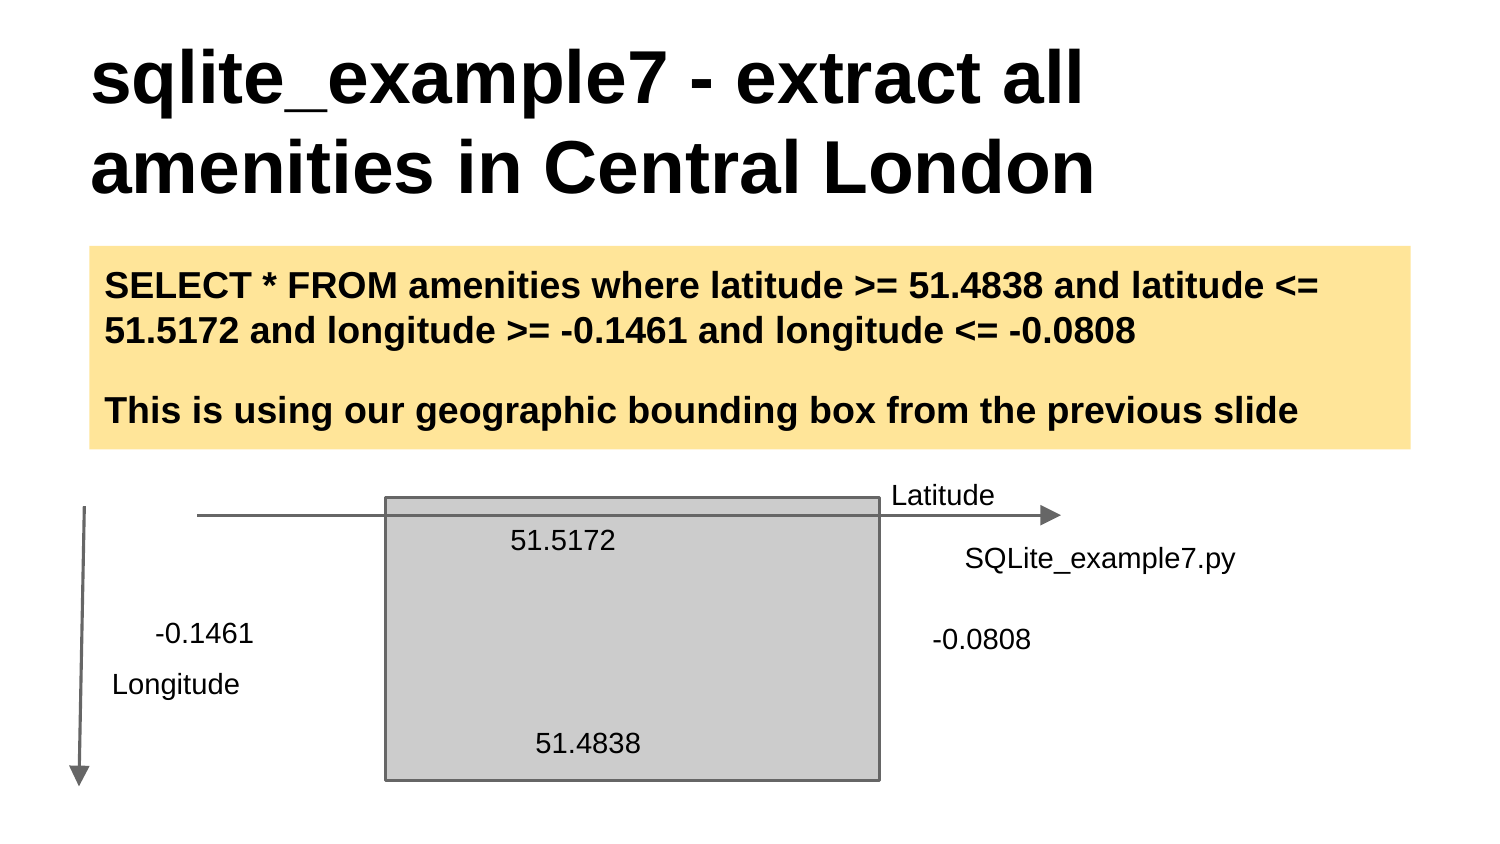

# sqlite_example7 - extract all amenities in Central London
SELECT * FROM amenities where latitude >= 51.4838 and latitude <=  51.5172 and longitude >= -0.1461 and longitude <= -0.0808

This is using our geographic bounding box from the previous slide
Latitude

51.5172
SQLite_example7.py
-0.1461
-0.0808
Longitude
51.4838